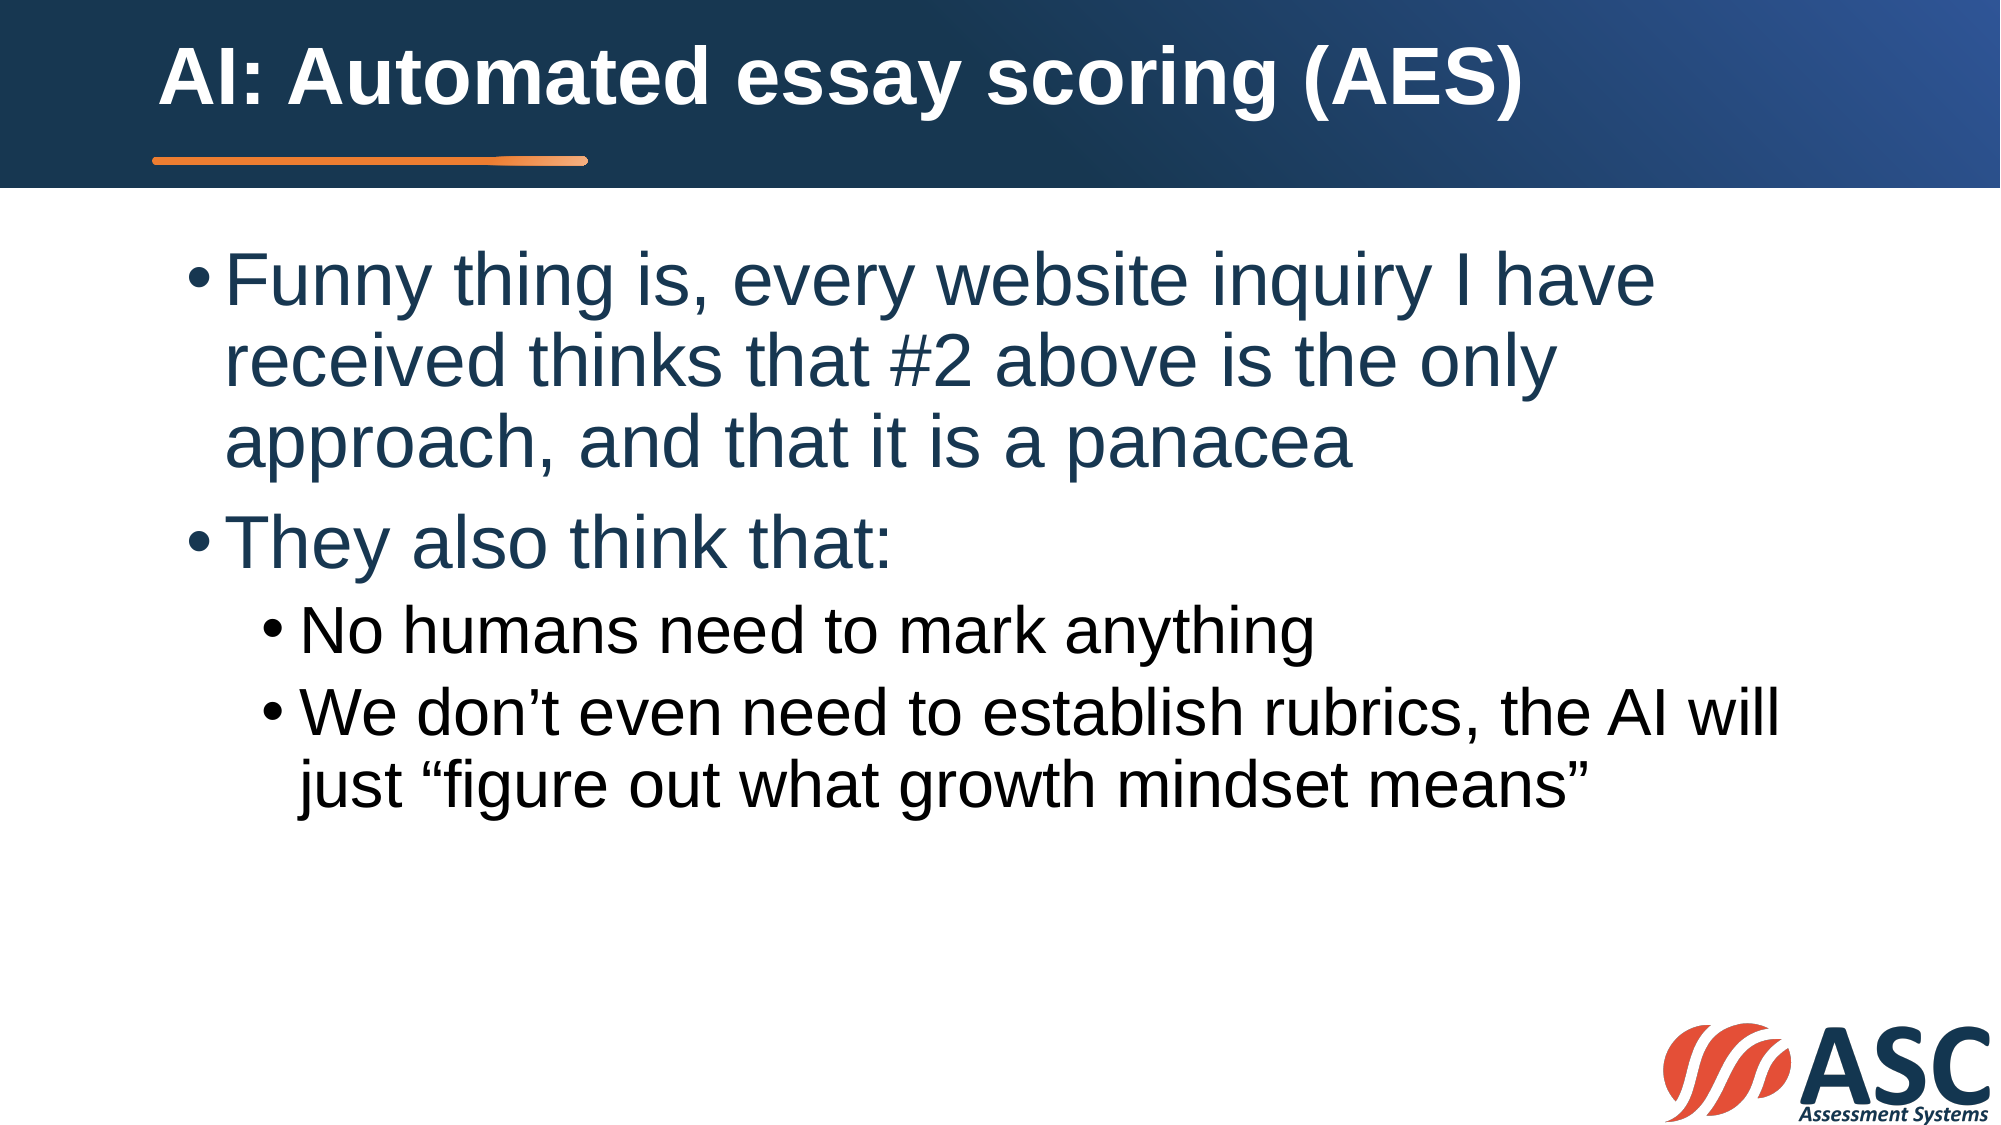

# AI: Automated essay scoring (AES)
Funny thing is, every website inquiry I have received thinks that #2 above is the only approach, and that it is a panacea
They also think that:
No humans need to mark anything
We don’t even need to establish rubrics, the AI will just “figure out what growth mindset means”